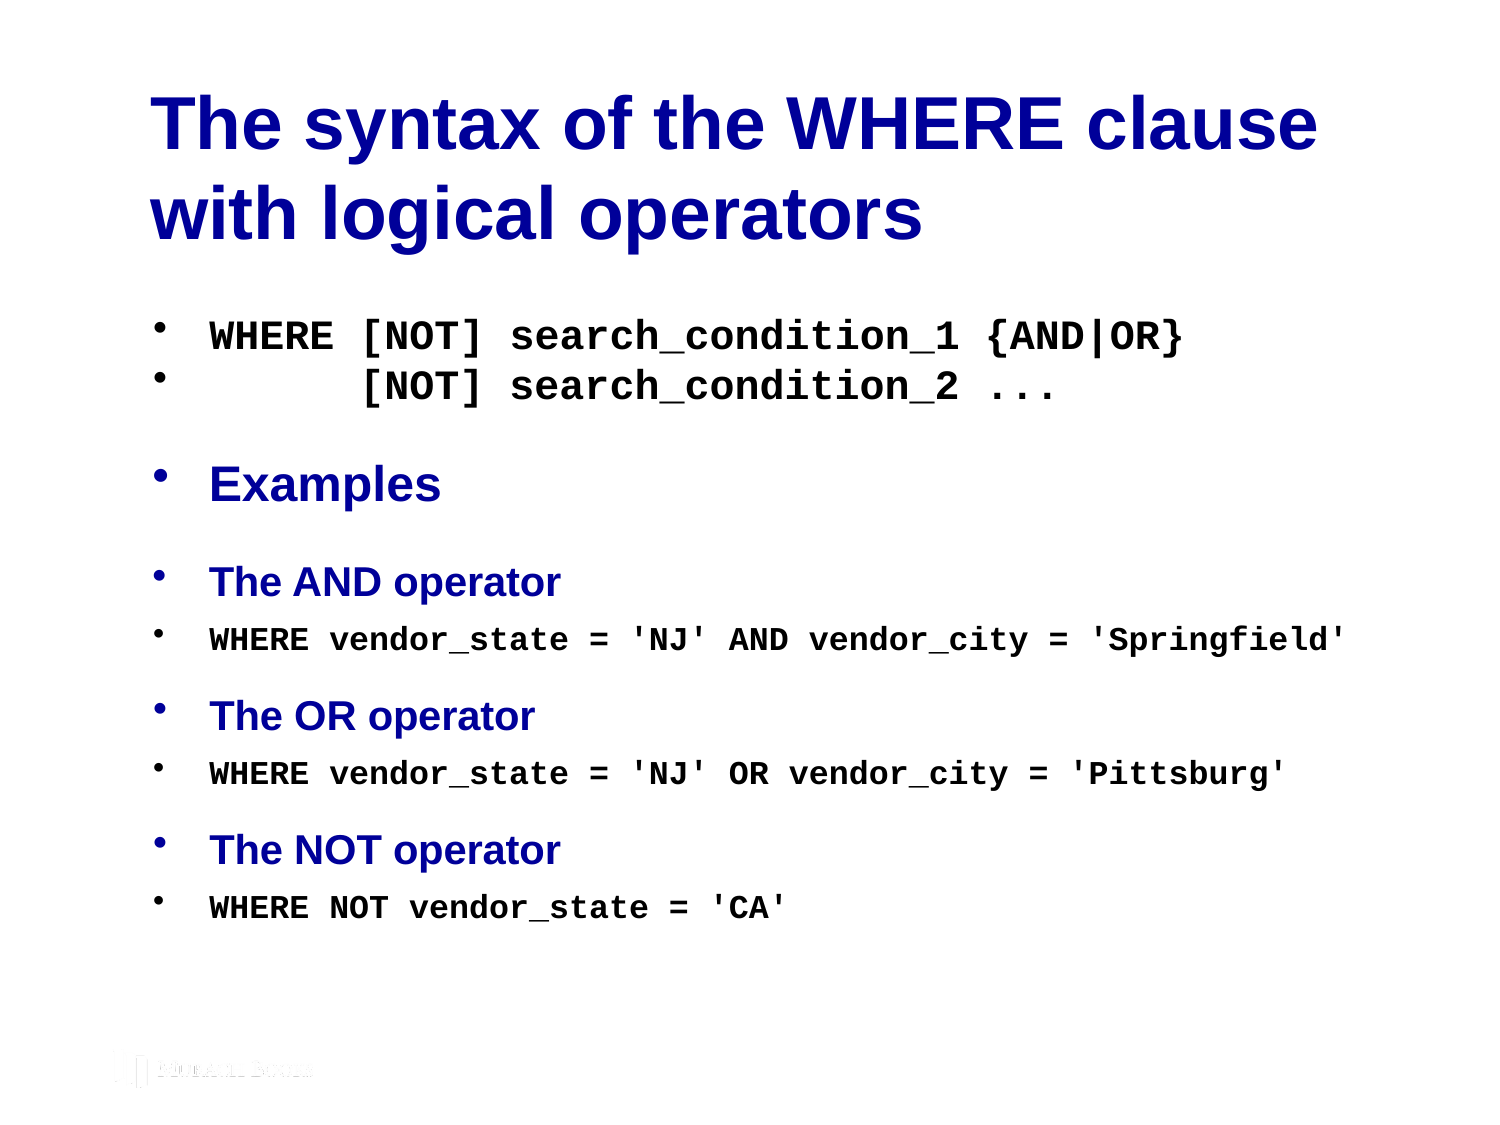

# The syntax of the WHERE clause with logical operators
WHERE [NOT] search_condition_1 {AND|OR}
      [NOT] search_condition_2 ...
Examples
The AND operator
WHERE vendor_state = 'NJ' AND vendor_city = 'Springfield'
The OR operator
WHERE vendor_state = 'NJ' OR vendor_city = 'Pittsburg'
The NOT operator
WHERE NOT vendor_state = 'CA'
© 2019, Mike Murach & Associates, Inc.
Murach’s MySQL 3rd Edition

C3, Slide 117